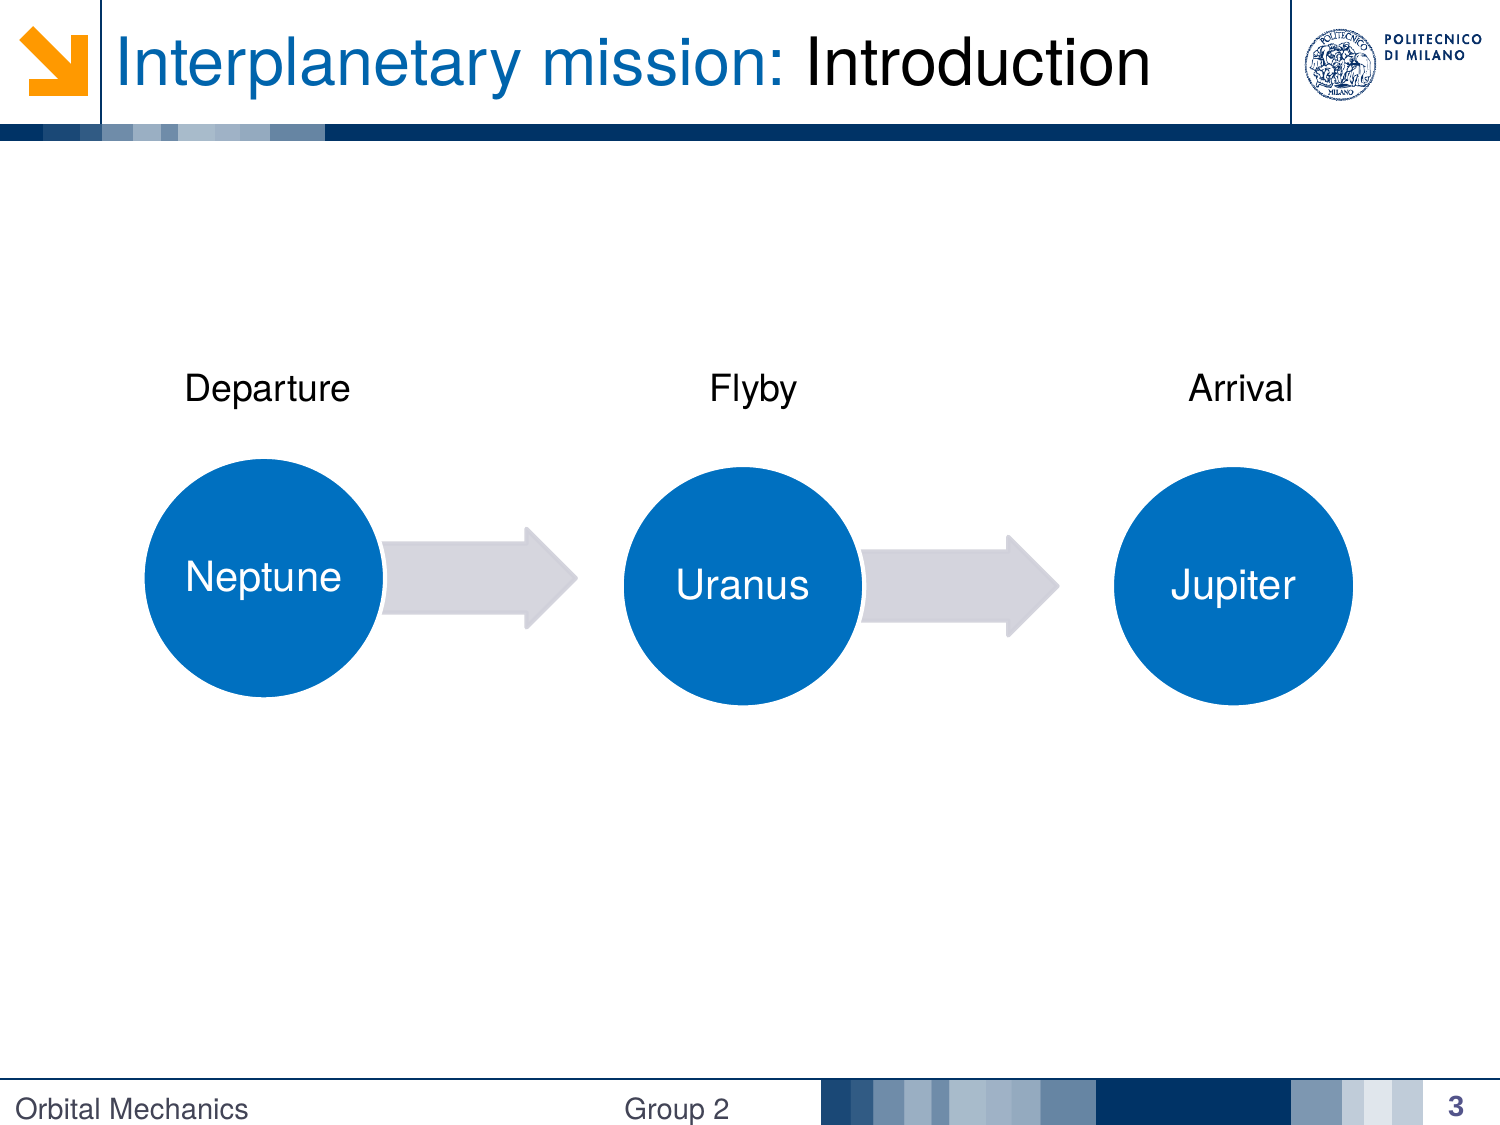

# Interplanetary mission: Introduction

Neptune

Uranus
Jupiter
Departure
Flyby
Arrival
3
Orbital Mechanics
Group 2